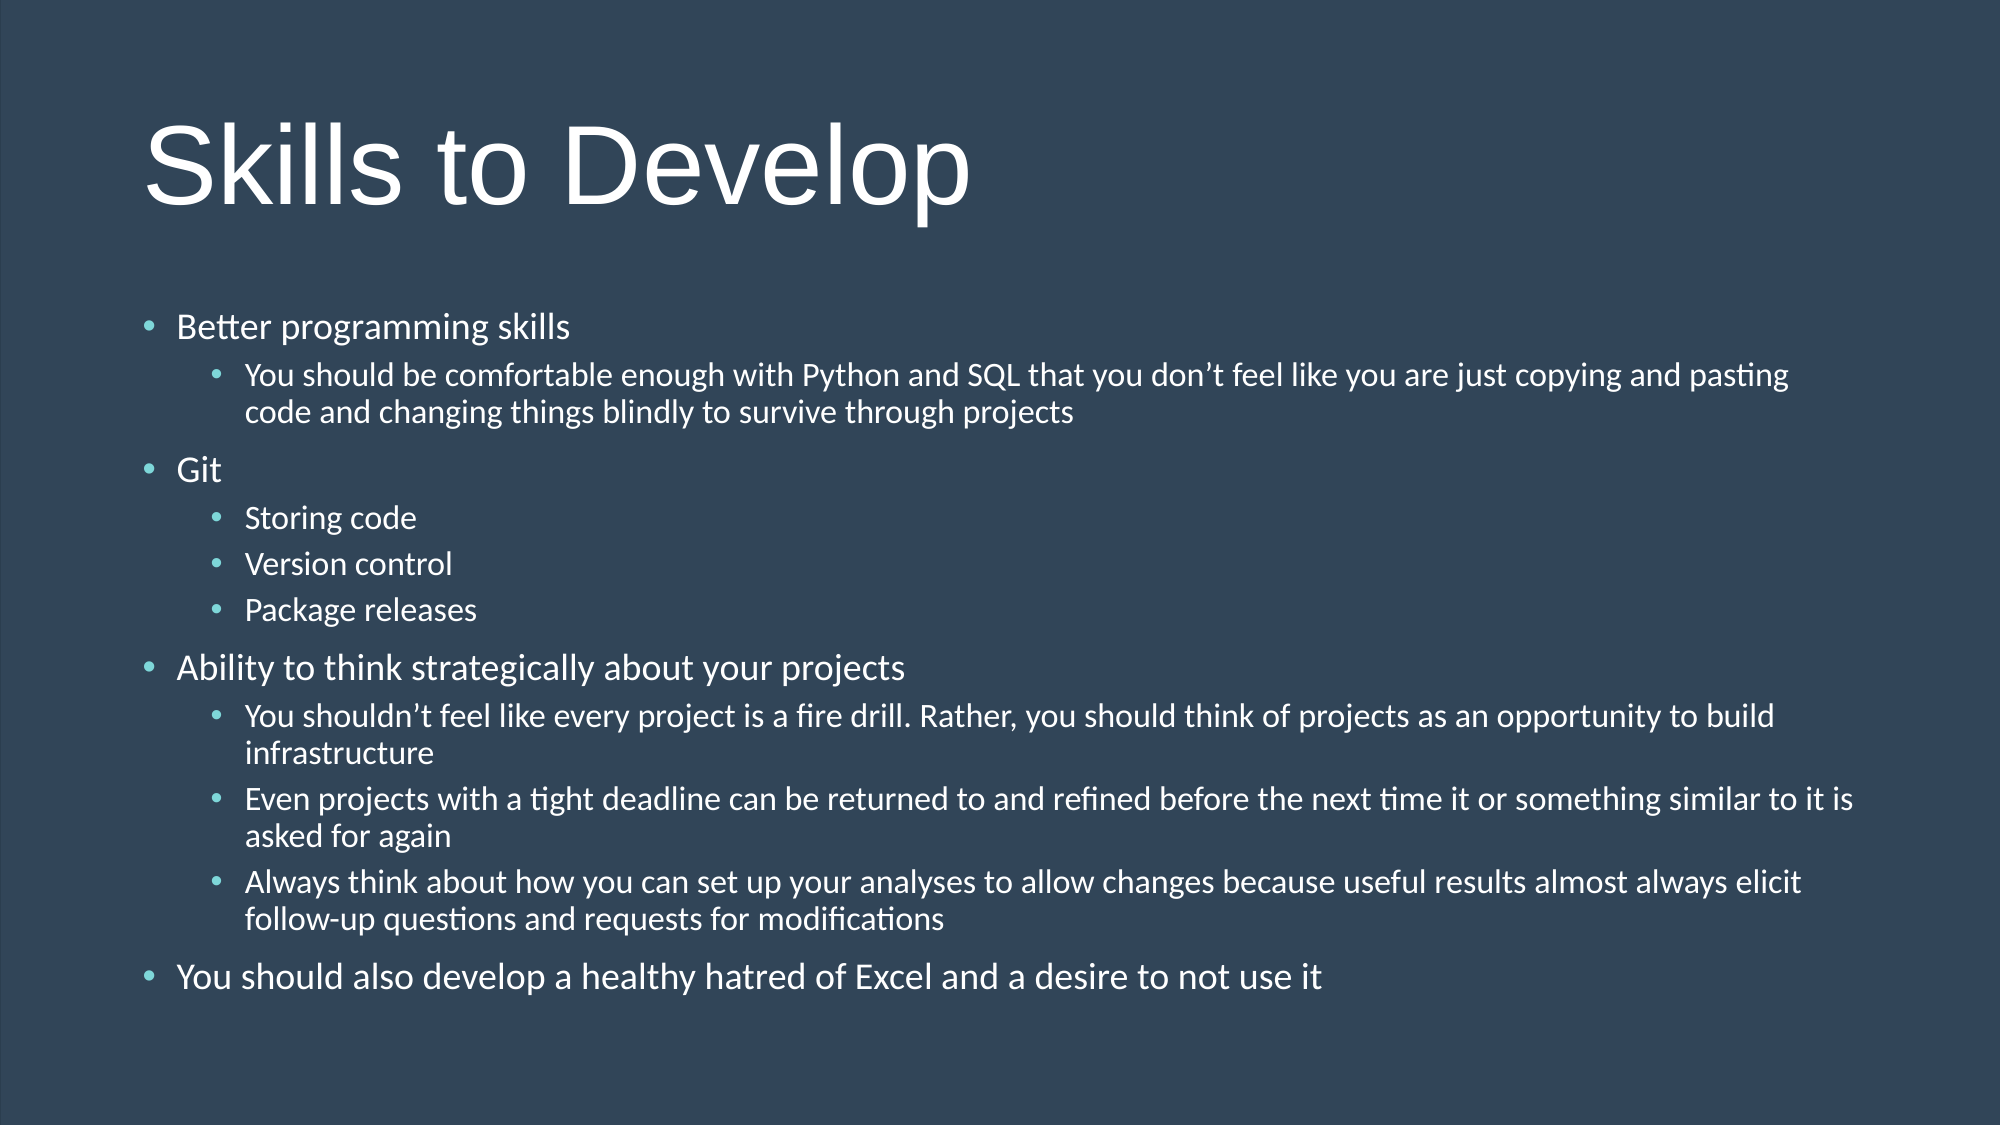

# Skills to Develop
Better programming skills
You should be comfortable enough with Python and SQL that you don’t feel like you are just copying and pasting code and changing things blindly to survive through projects
Git
Storing code
Version control
Package releases
Ability to think strategically about your projects
You shouldn’t feel like every project is a fire drill. Rather, you should think of projects as an opportunity to build infrastructure
Even projects with a tight deadline can be returned to and refined before the next time it or something similar to it is asked for again
Always think about how you can set up your analyses to allow changes because useful results almost always elicit follow-up questions and requests for modifications
You should also develop a healthy hatred of Excel and a desire to not use it